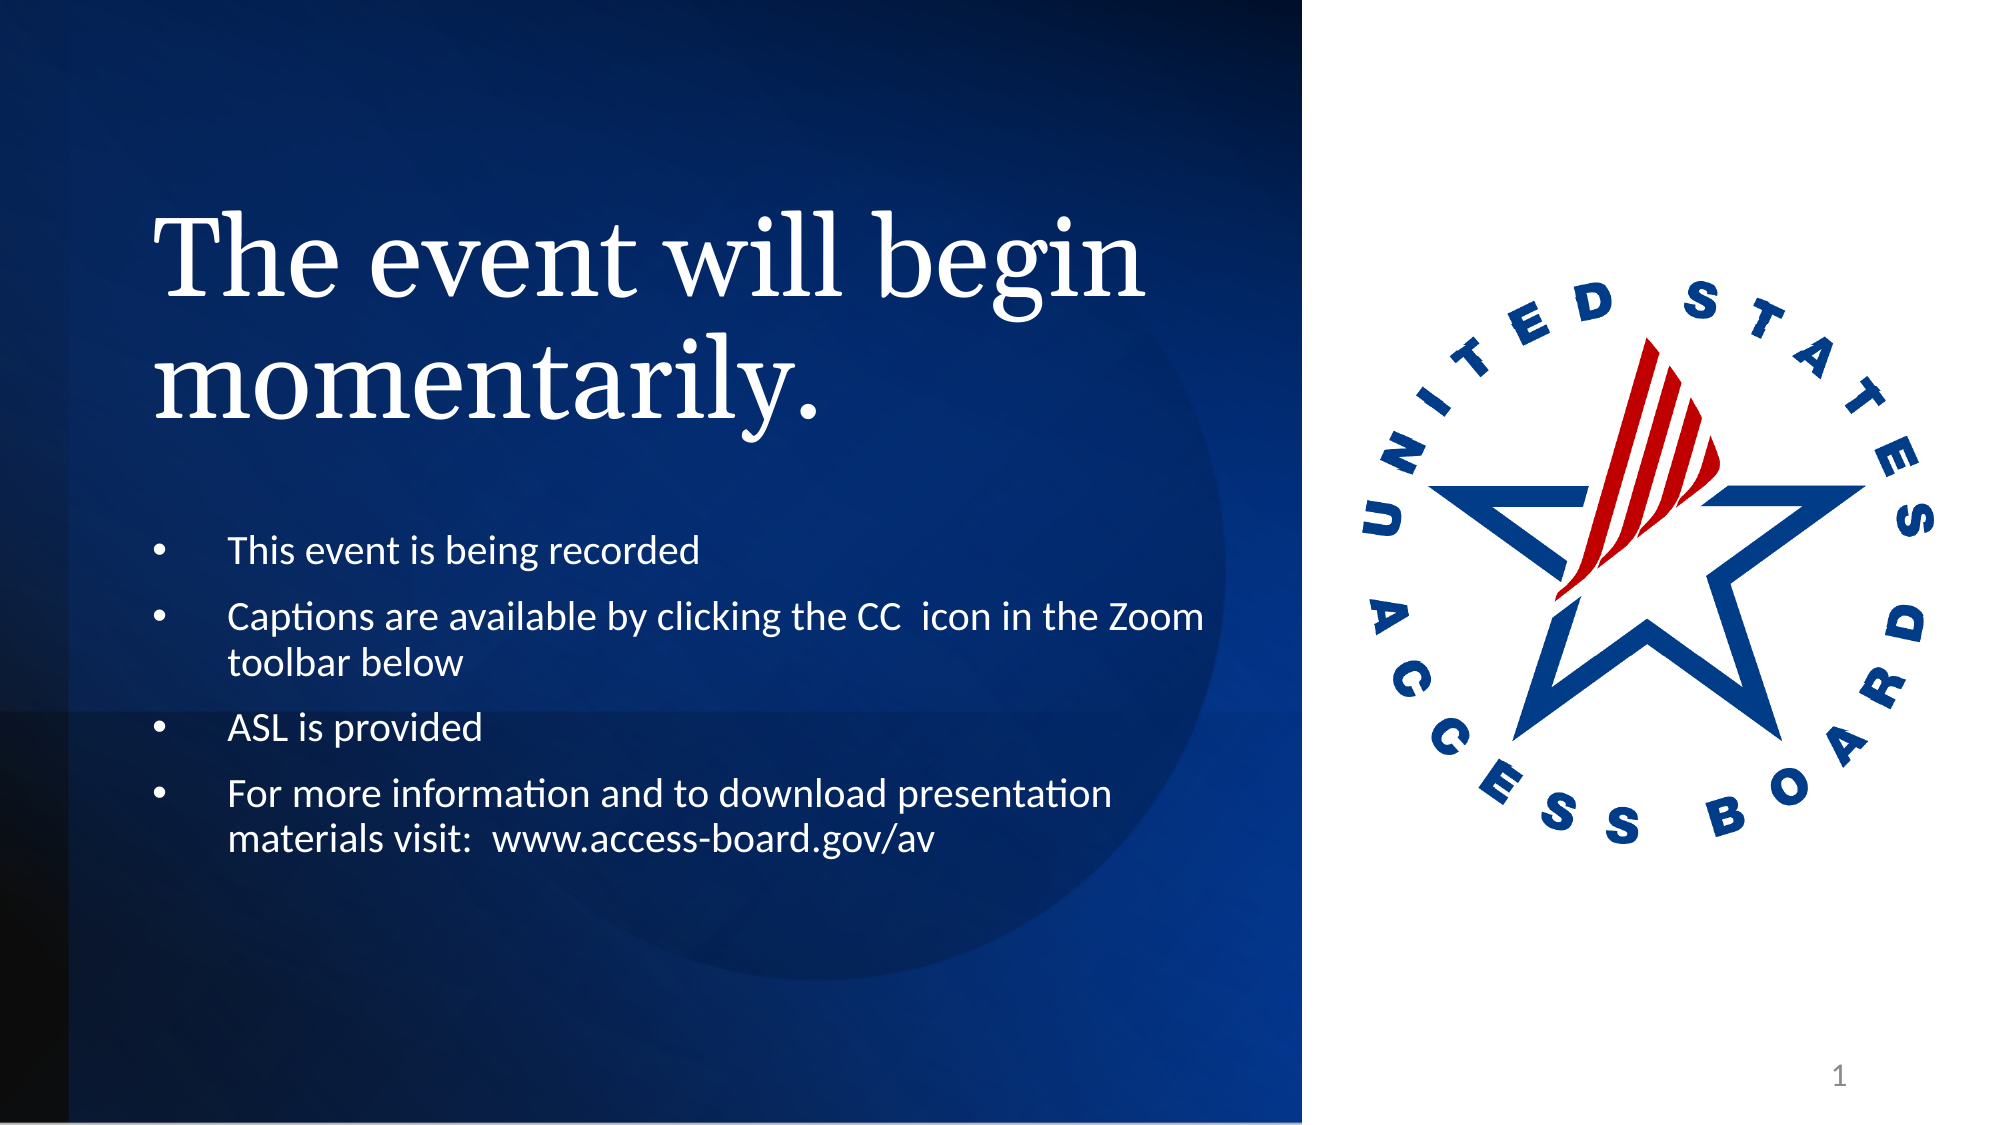

# The event will begin momentarily.
This event is being recorded
Captions are available by clicking the CC  icon in the Zoom toolbar below
ASL is provided
For more information and to download presentation materials visit:  www.access-board.gov/av
1